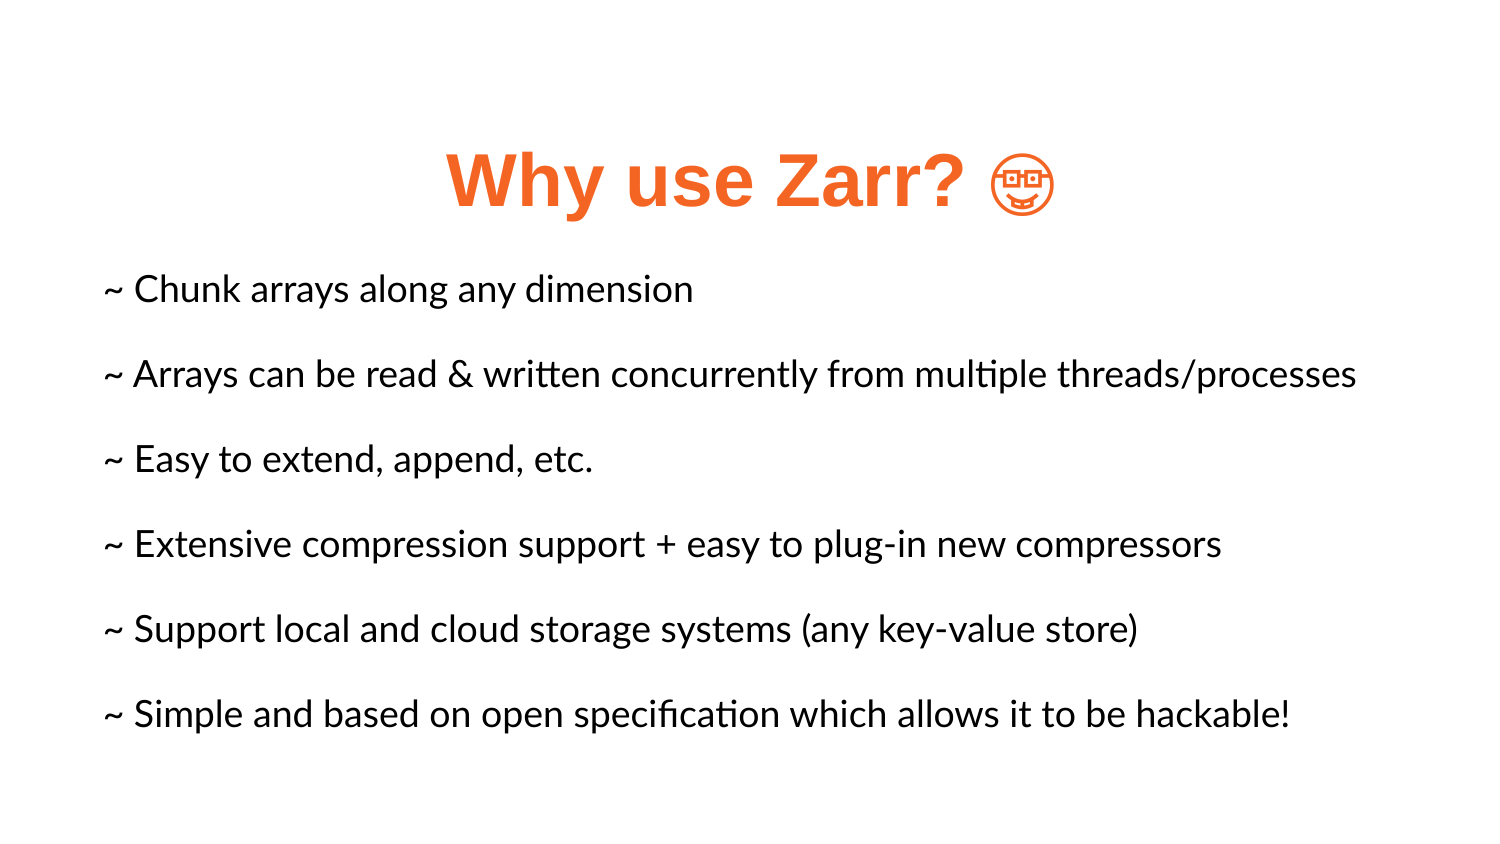

Why use Zarr? 🤓
~ Chunk arrays along any dimension
~ Arrays can be read & written concurrently from multiple threads/processes
~ Easy to extend, append, etc.
~ Extensive compression support + easy to plug-in new compressors
~ Support local and cloud storage systems (any key-value store)
~ Simple and based on open specification which allows it to be hackable!